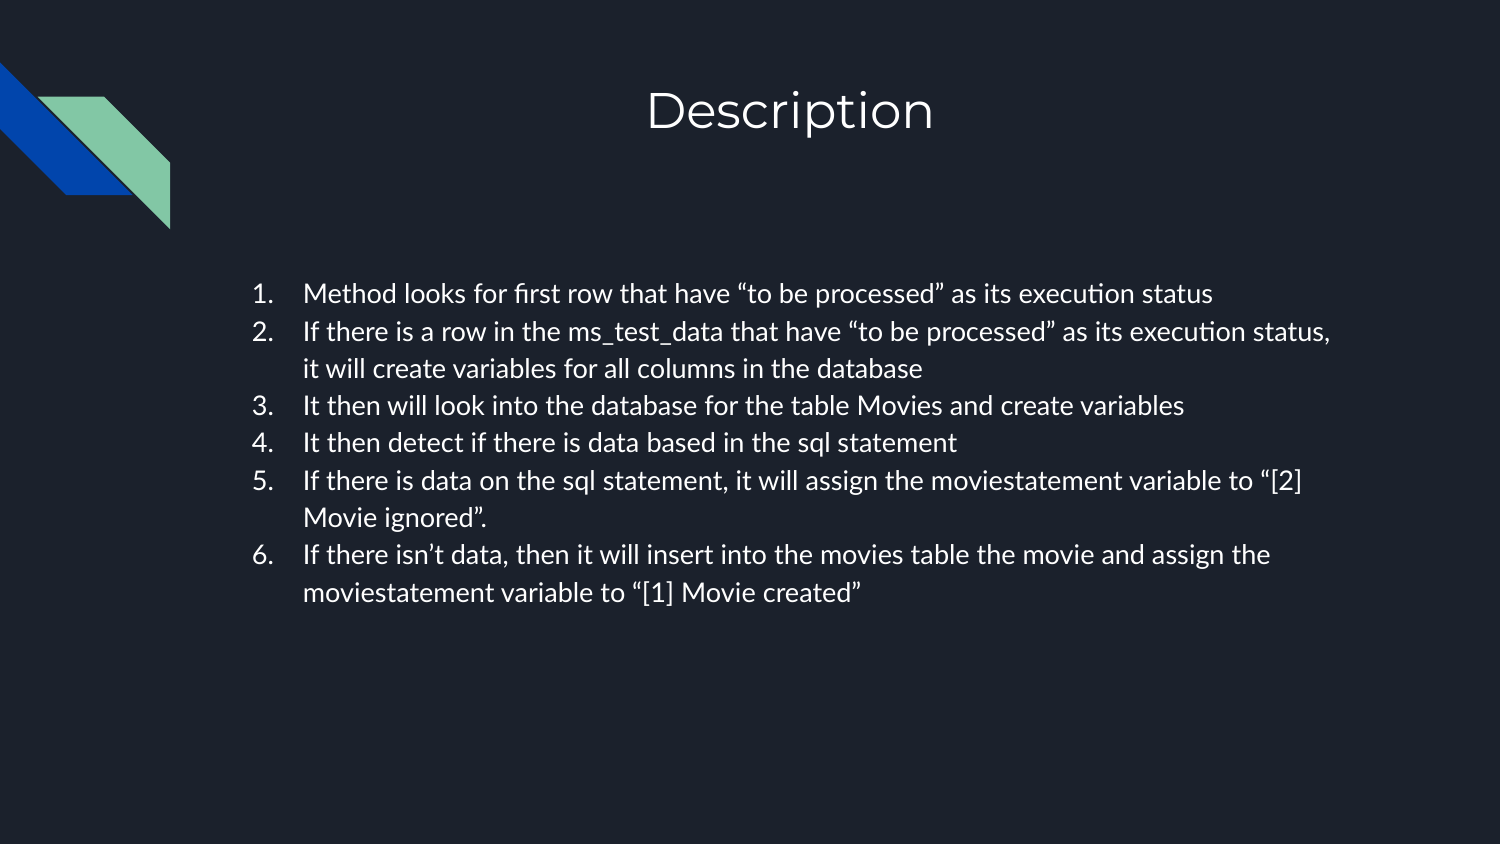

# Description
Method looks for first row that have “to be processed” as its execution status
If there is a row in the ms_test_data that have “to be processed” as its execution status, it will create variables for all columns in the database
It then will look into the database for the table Movies and create variables
It then detect if there is data based in the sql statement
If there is data on the sql statement, it will assign the moviestatement variable to “[2] Movie ignored”.
If there isn’t data, then it will insert into the movies table the movie and assign the moviestatement variable to “[1] Movie created”